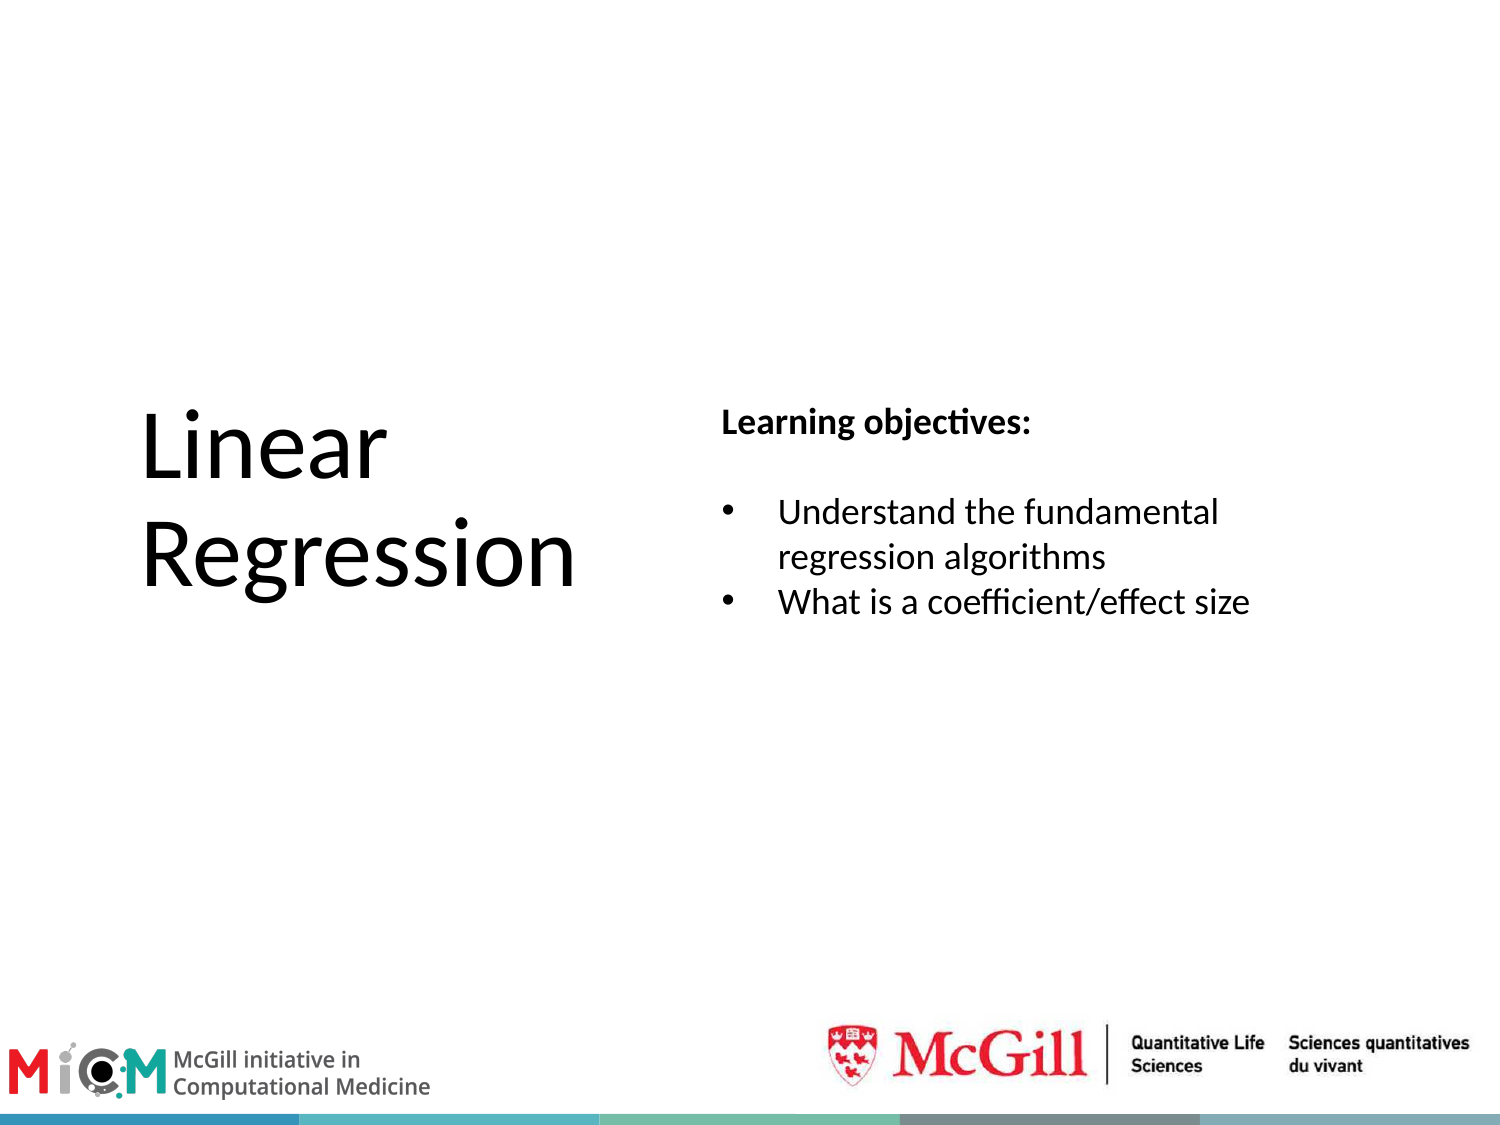

# Linear Regression
Learning objectives:

Understand the fundamental regression algorithms
What is a coefficient/effect size